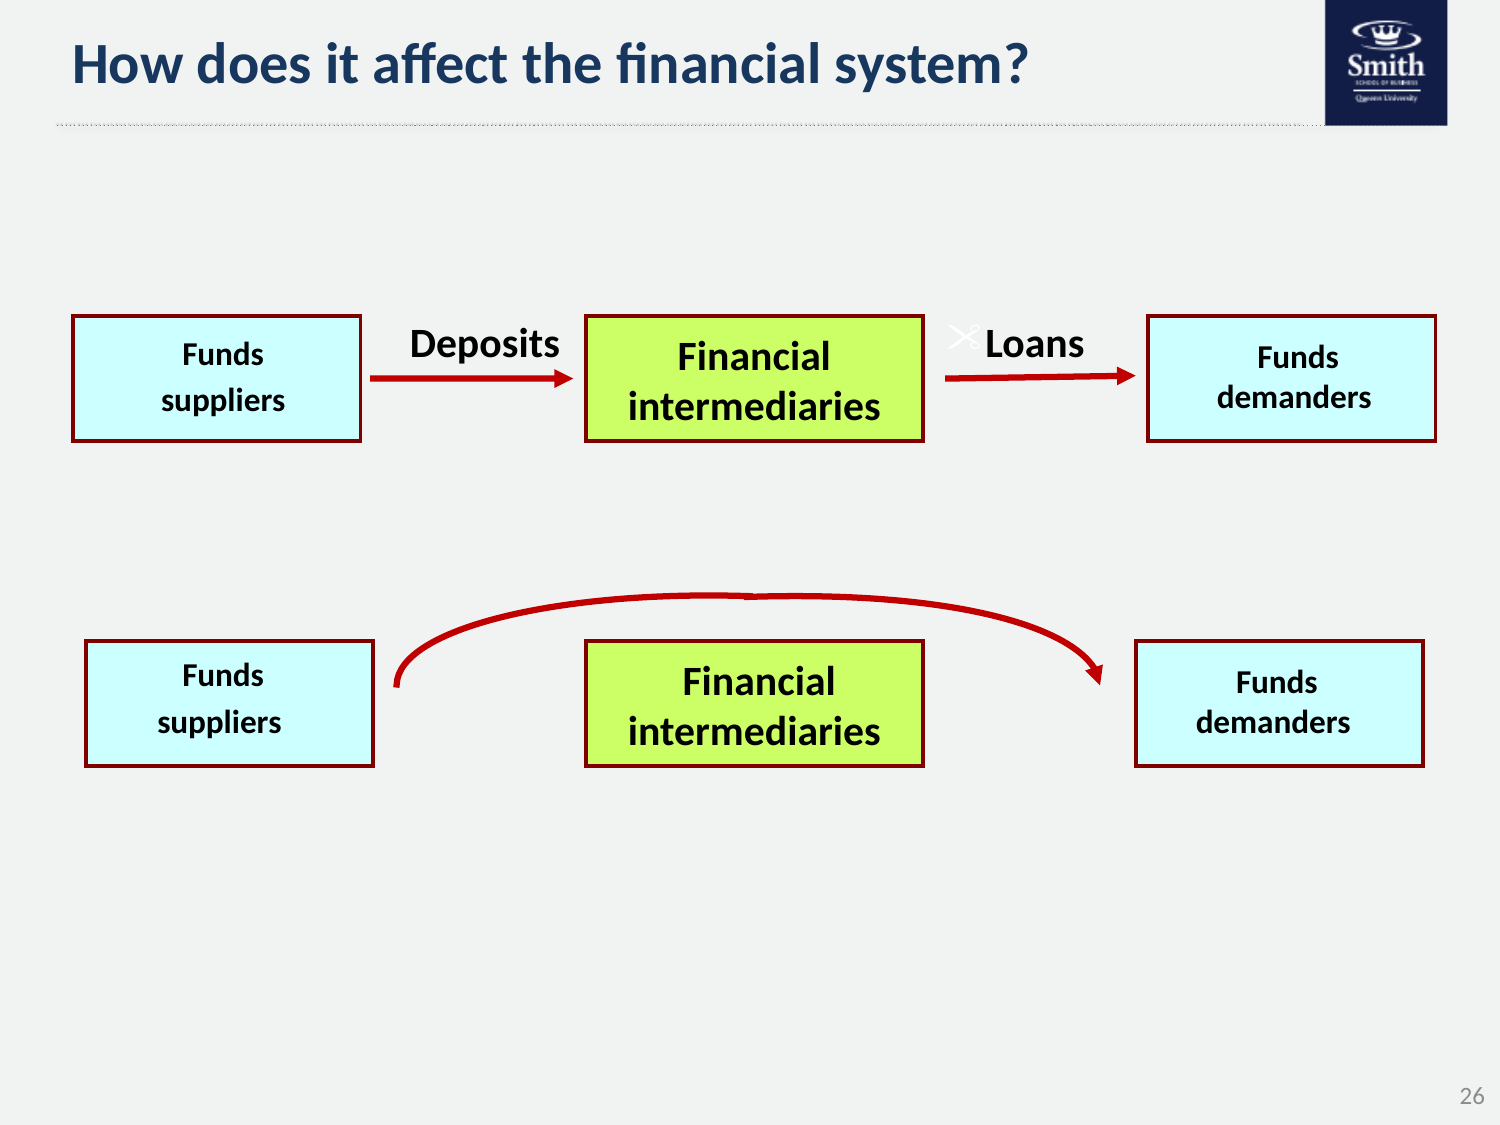

# How does it affect the financial system?

 Deposits

Loans

Financial intermediaries
 Funds
suppliers
Funds demanders

 Funds
suppliers
 Financial intermediaries
 Funds demanders